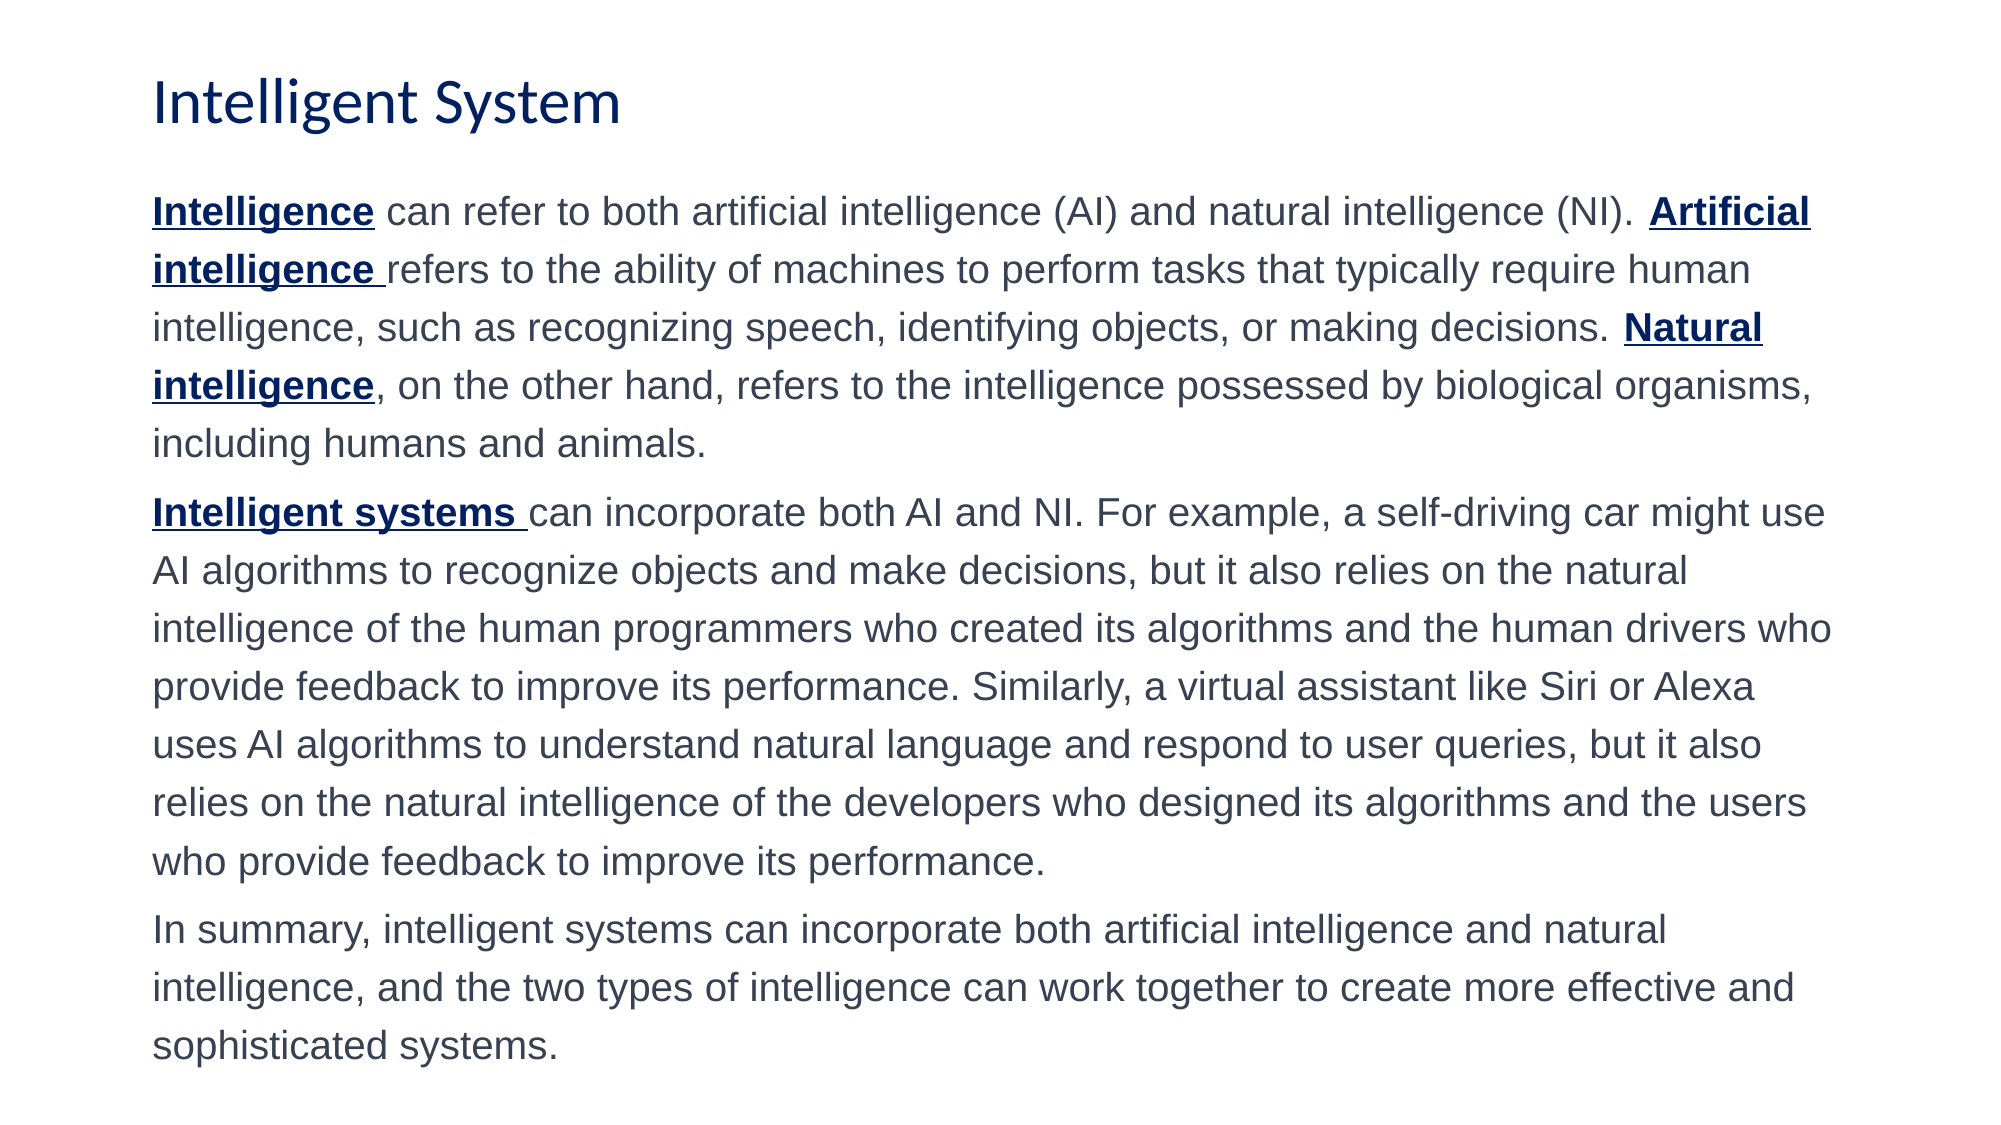

# Intelligent System
Intelligence can refer to both artificial intelligence (AI) and natural intelligence (NI). Artificial intelligence refers to the ability of machines to perform tasks that typically require human intelligence, such as recognizing speech, identifying objects, or making decisions. Natural intelligence, on the other hand, refers to the intelligence possessed by biological organisms, including humans and animals.
Intelligent systems can incorporate both AI and NI. For example, a self-driving car might use AI algorithms to recognize objects and make decisions, but it also relies on the natural intelligence of the human programmers who created its algorithms and the human drivers who provide feedback to improve its performance. Similarly, a virtual assistant like Siri or Alexa uses AI algorithms to understand natural language and respond to user queries, but it also relies on the natural intelligence of the developers who designed its algorithms and the users who provide feedback to improve its performance.
In summary, intelligent systems can incorporate both artificial intelligence and natural intelligence, and the two types of intelligence can work together to create more effective and sophisticated systems.